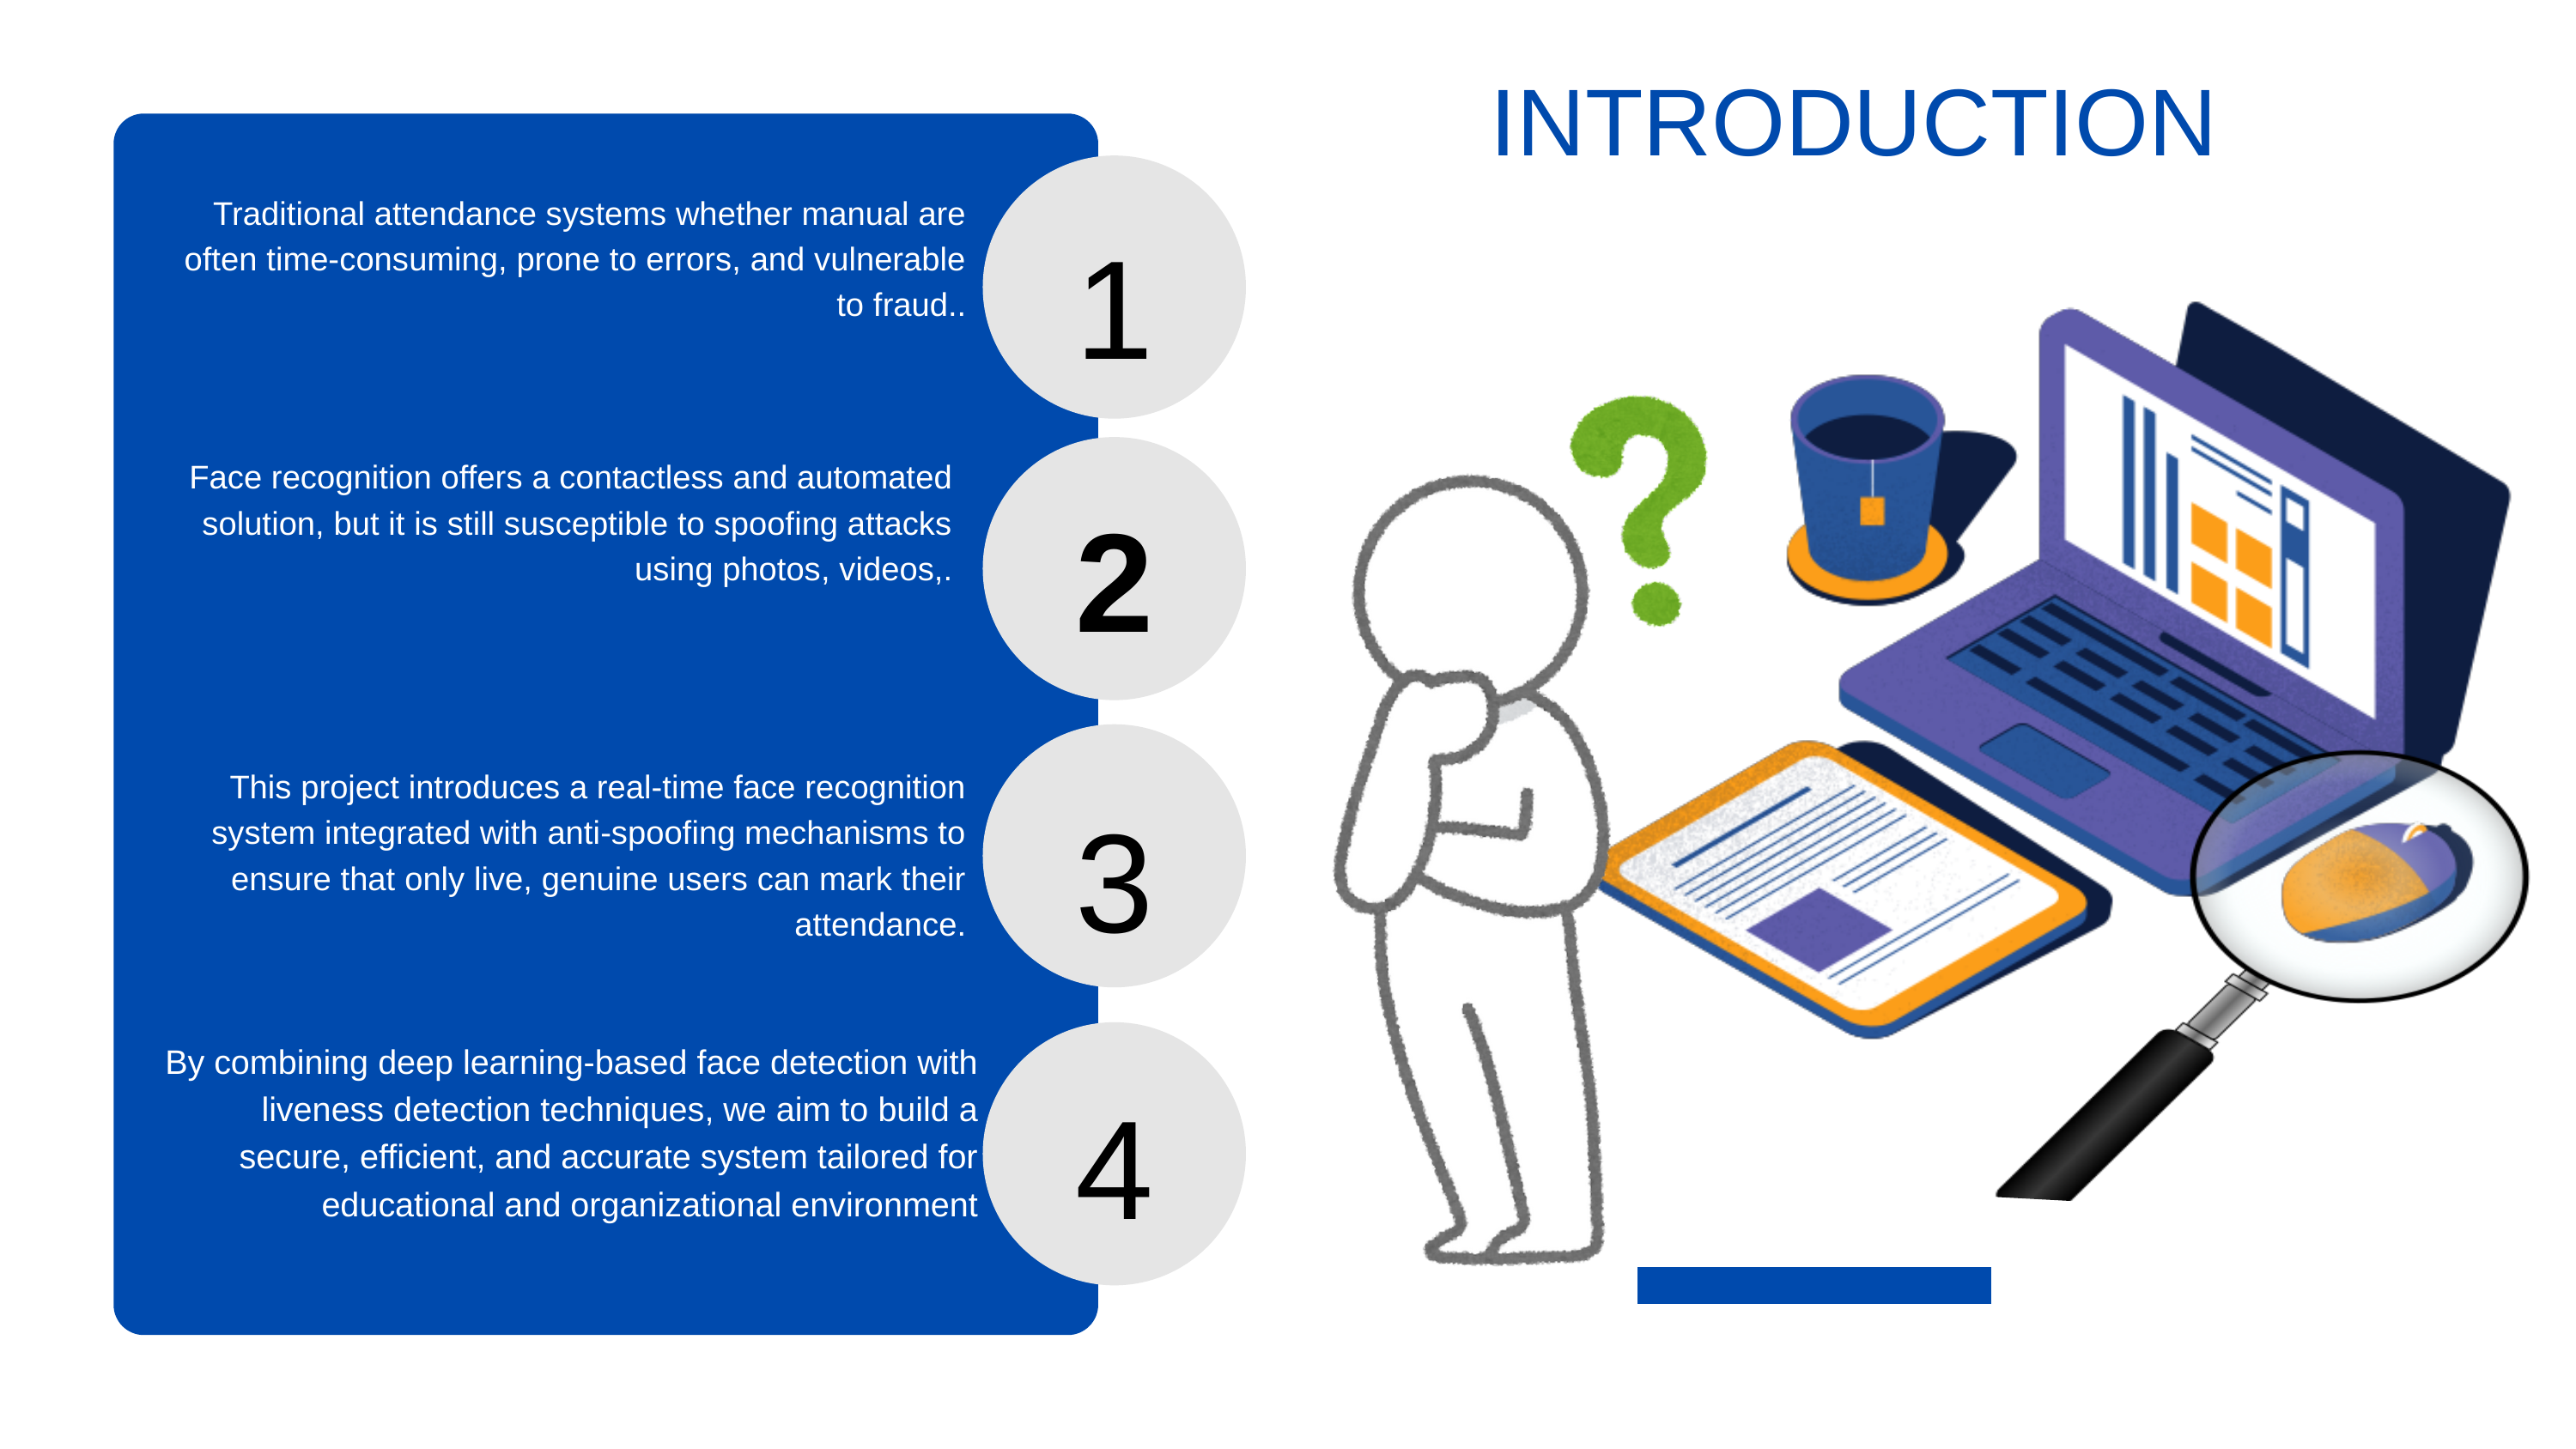

INTRODUCTION

Traditional attendance systems whether manual are often time-consuming, prone to errors, and vulnerable to fraud..
1

 Face recognition offers a contactless and automated solution, but it is still susceptible to spoofing attacks using photos, videos,.
2

This project introduces a real-time face recognition system integrated with anti-spoofing mechanisms to ensure that only live, genuine users can mark their attendance.

3

By combining deep learning-based face detection with liveness detection techniques, we aim to build a secure, efficient, and accurate system tailored for educational and organizational environment
4